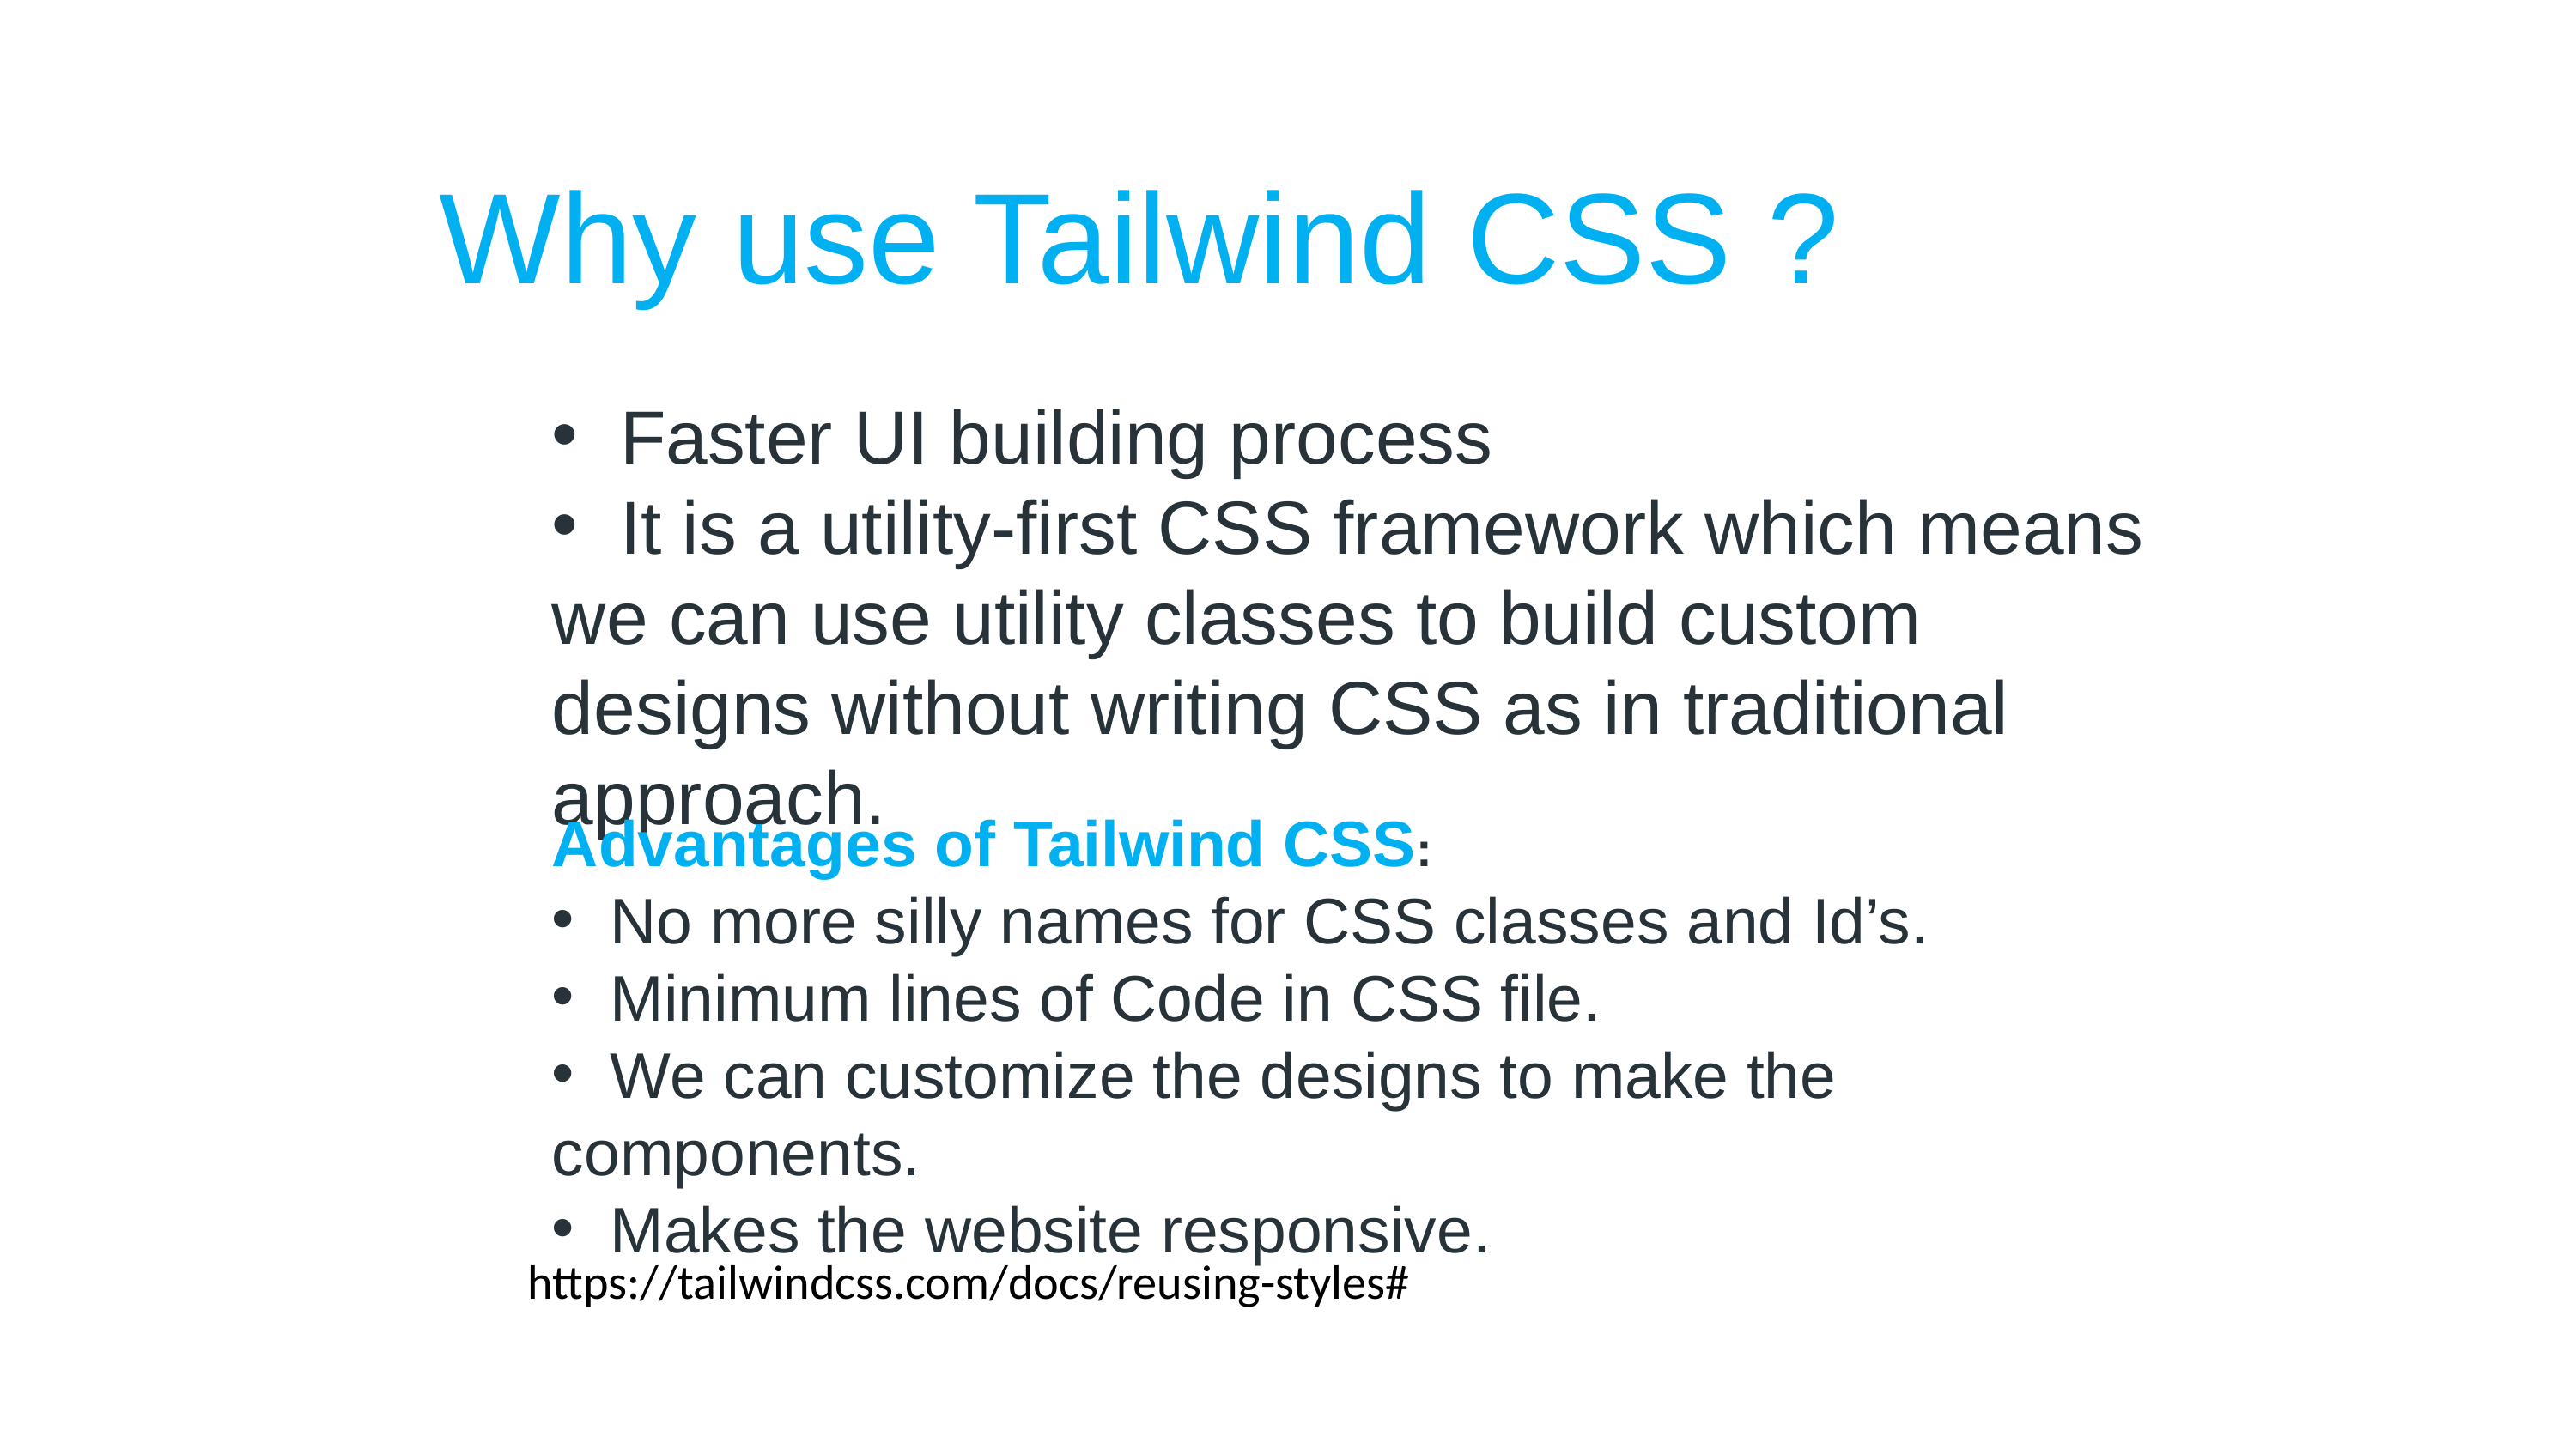

Why use Tailwind CSS ?

  Faster UI building process
  It is a utility-first CSS framework which means we can use utility classes to build custom designs without writing CSS as in traditional approach.
Advantages of Tailwind CSS:
  No more silly names for CSS classes and Id’s.
  Minimum lines of Code in CSS file.
  We can customize the designs to make the components.
  Makes the website responsive.

https://tailwindcss.com/docs/reusing-styles#